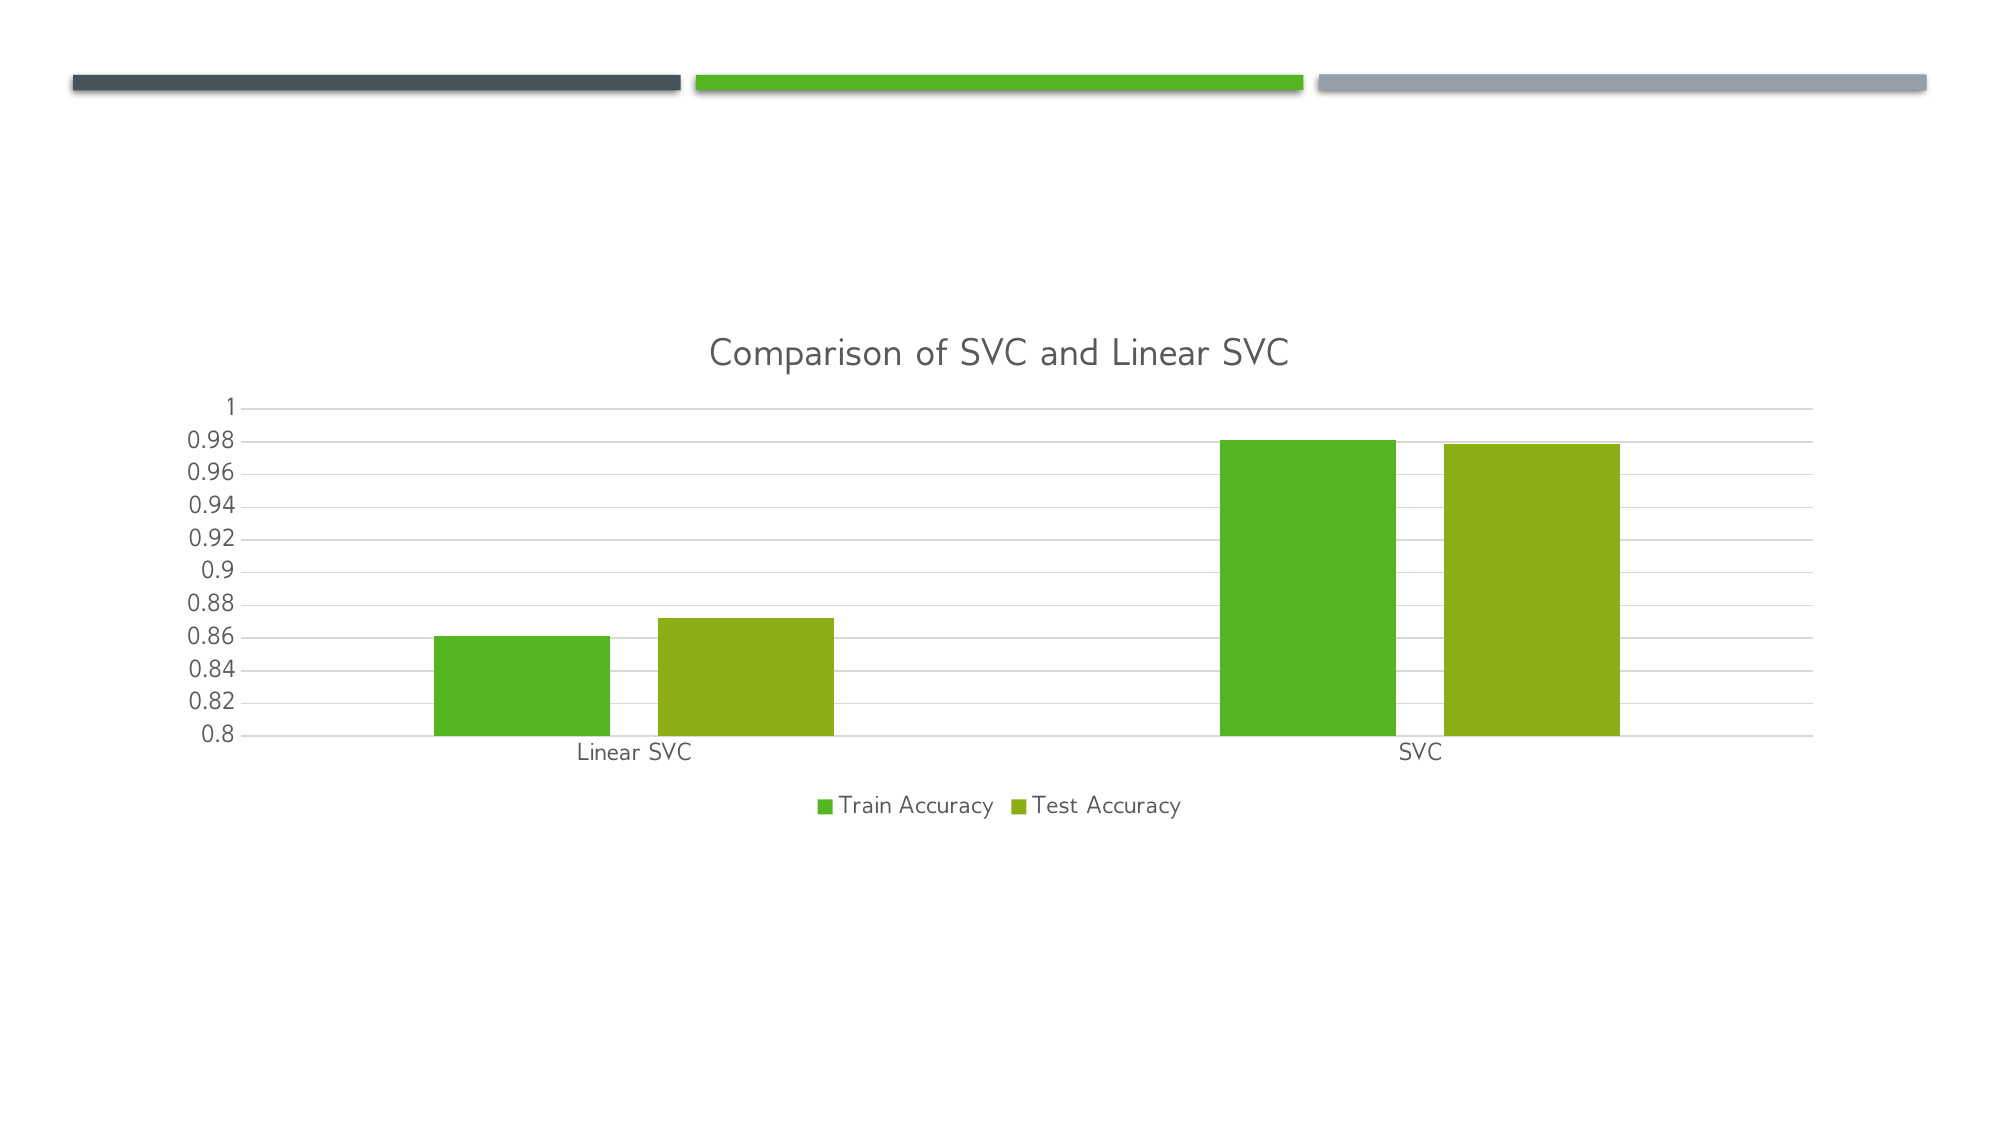

### Chart: Comparison of SVC and Linear SVC

| Category | Train Accuracy | Test Accuracy |
|---|---|---|
| Linear SVC | 0.861166666666666 | 0.8725 |
| SVC | 0.981166666666666 | 0.9785 |